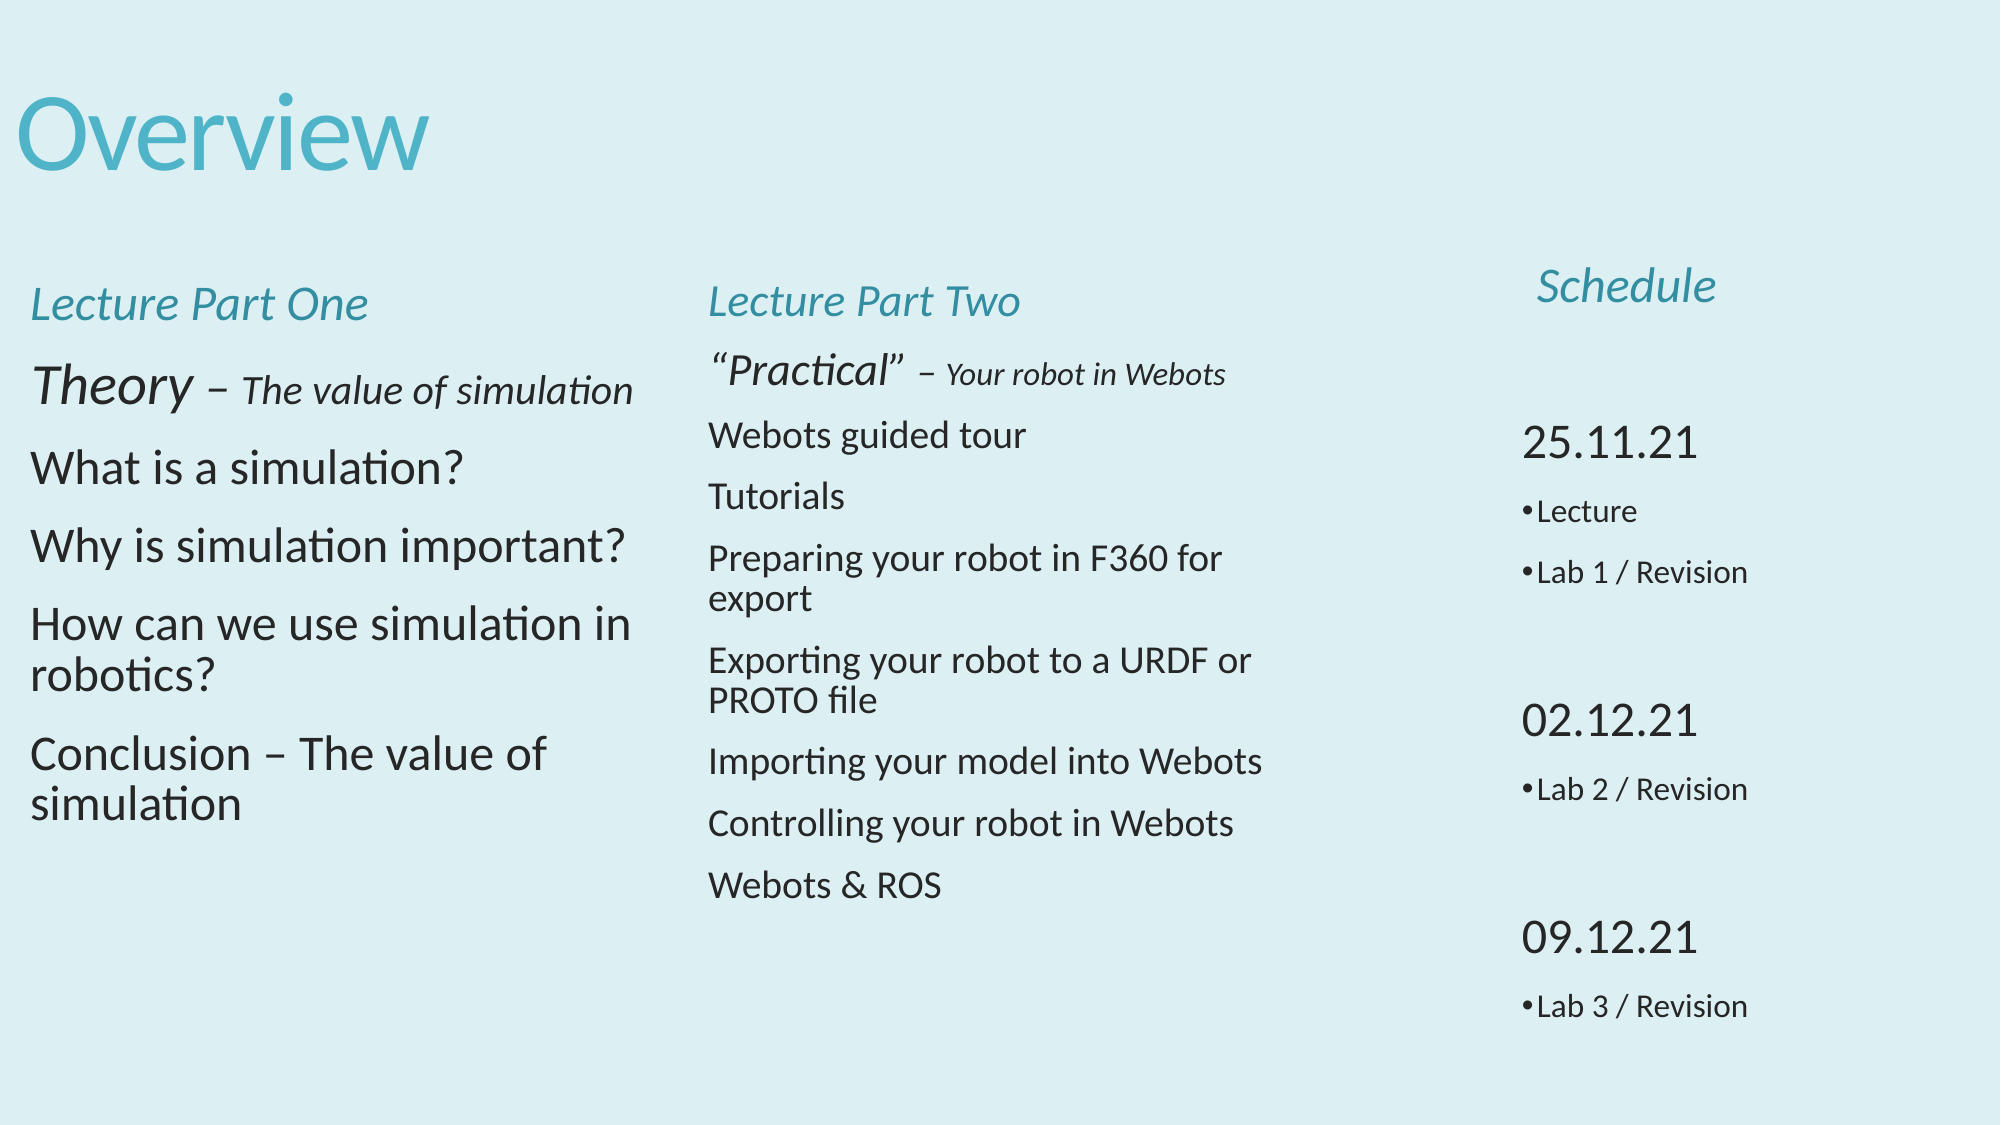

# Overview
Schedule

25.11.21
Lecture
Lab 1 / Revision

02.12.21
Lab 2 / Revision

09.12.21
Lab 3 / Revision
Lecture Part One
Theory – The value of simulation
What is a simulation?
Why is simulation important?
How can we use simulation in robotics?
Conclusion – The value of simulation

Lecture Part Two
“Practical” – Your robot in Webots
Webots guided tour
Tutorials
Preparing your robot in F360 for export
Exporting your robot to a URDF or PROTO file
Importing your model into Webots
Controlling your robot in Webots
Webots & ROS